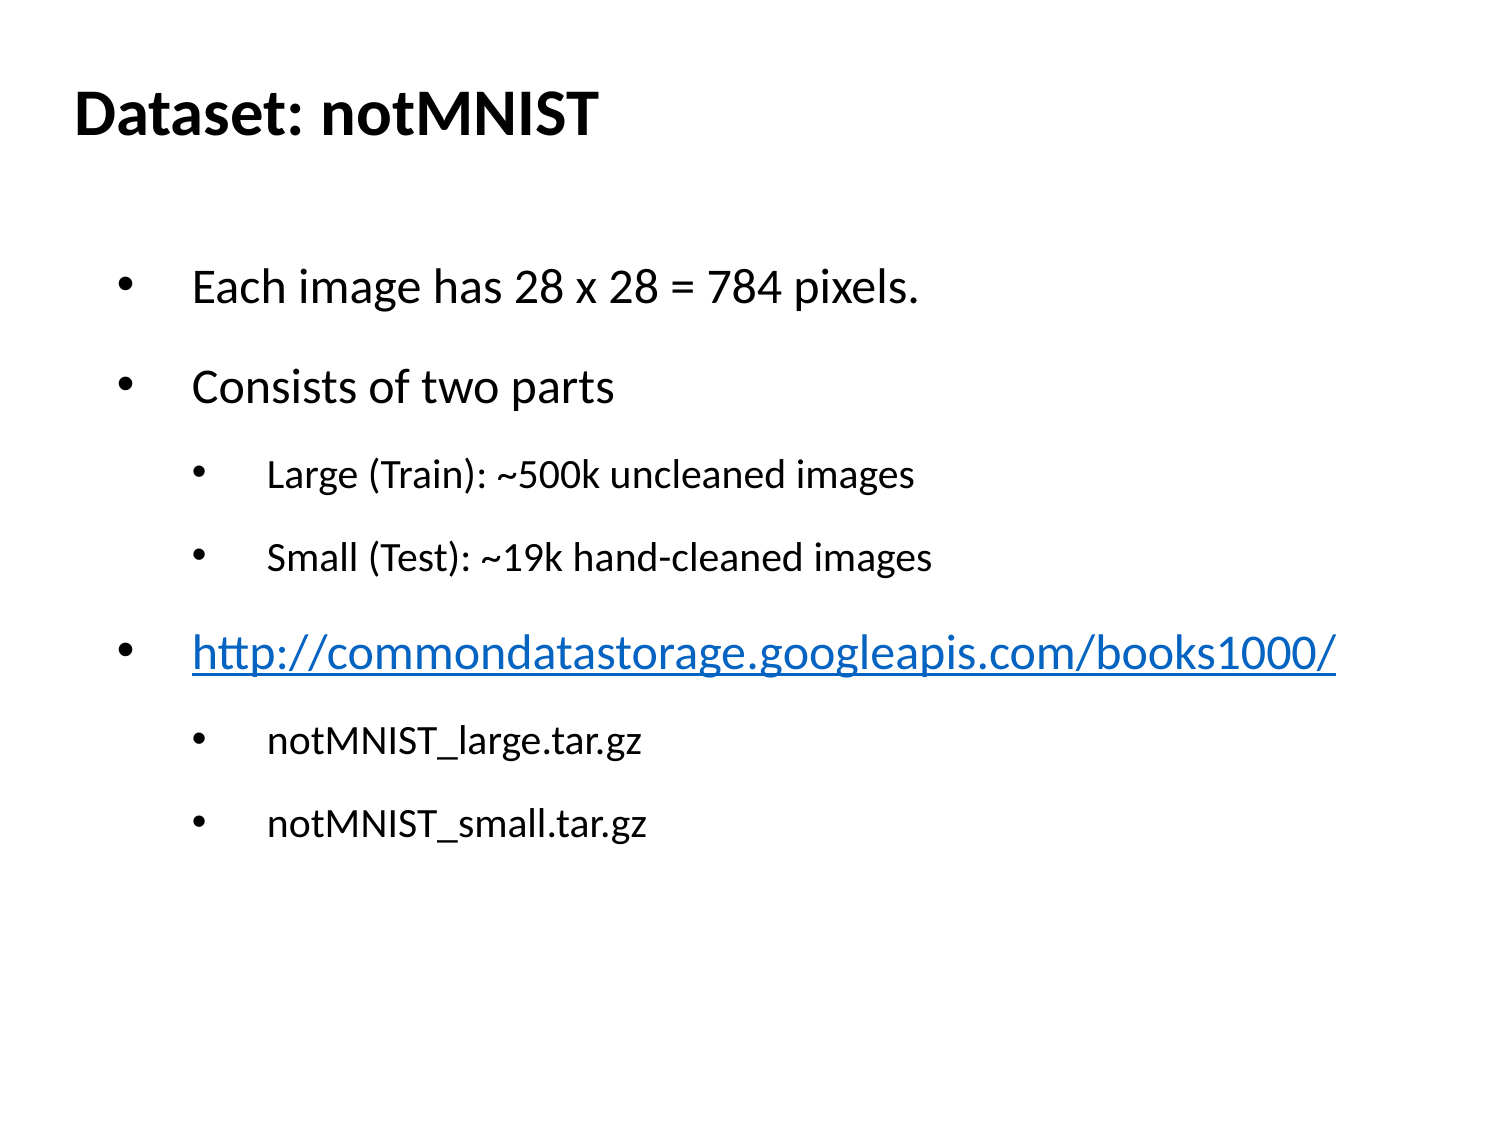

Dataset: notMNIST
Each image has 28 x 28 = 784 pixels.
Consists of two parts
Large (Train): ~500k uncleaned images
Small (Test): ~19k hand-cleaned images
http://commondatastorage.googleapis.com/books1000/
notMNIST_large.tar.gz
notMNIST_small.tar.gz